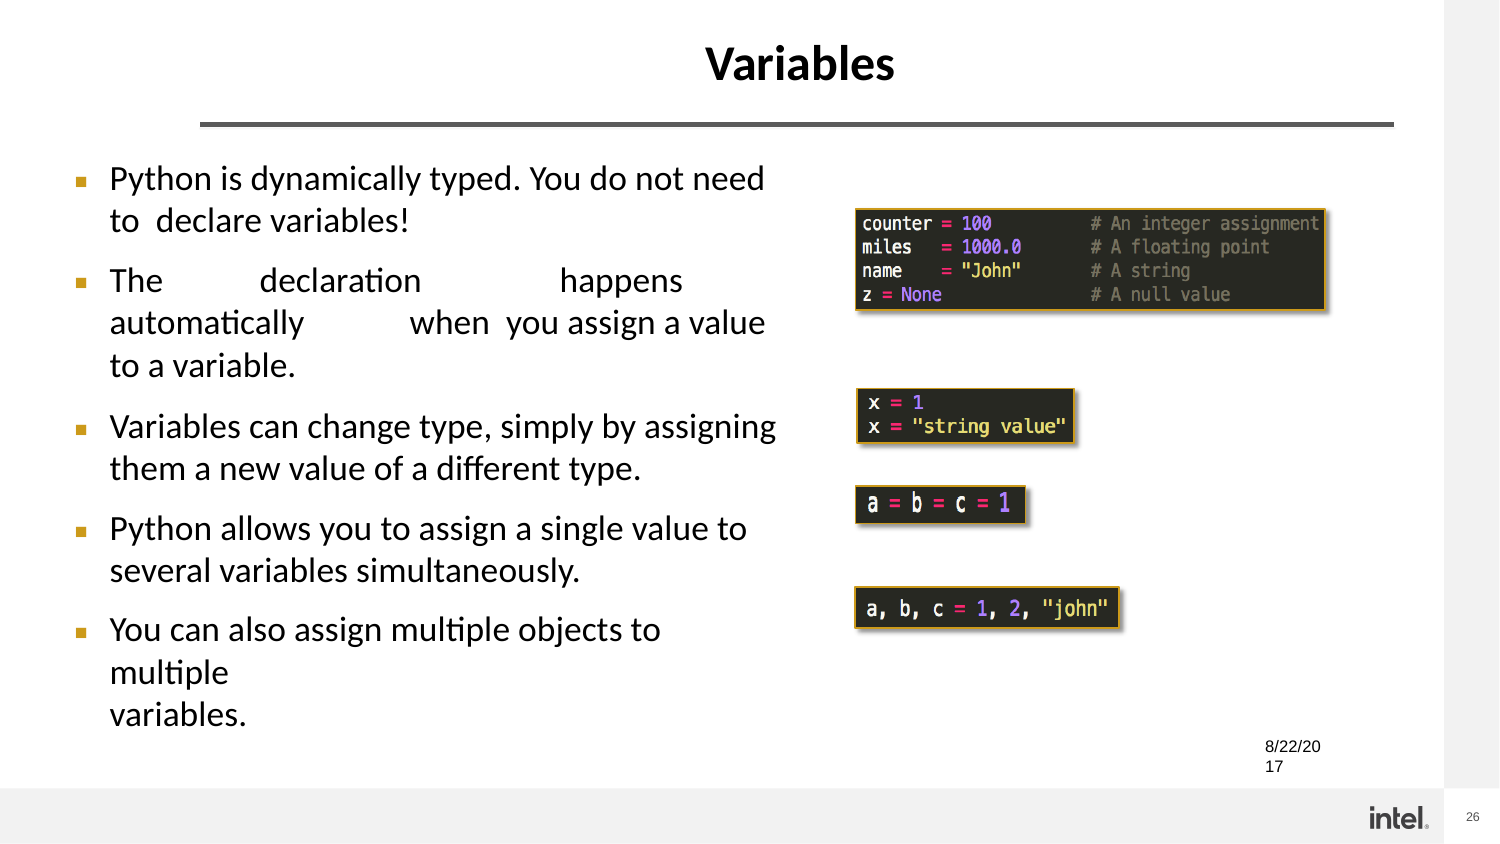

# Variables

Python is dynamically typed. You do not need to  declare variables!
The	declaration	happens	automatically	when  you assign a value to a variable.
Variables can change type, simply by assigning  them a new value of a different type.
Python allows you to assign a single value to
several variables simultaneously.
You can also assign multiple objects to multiple
variables.

8/22/2017